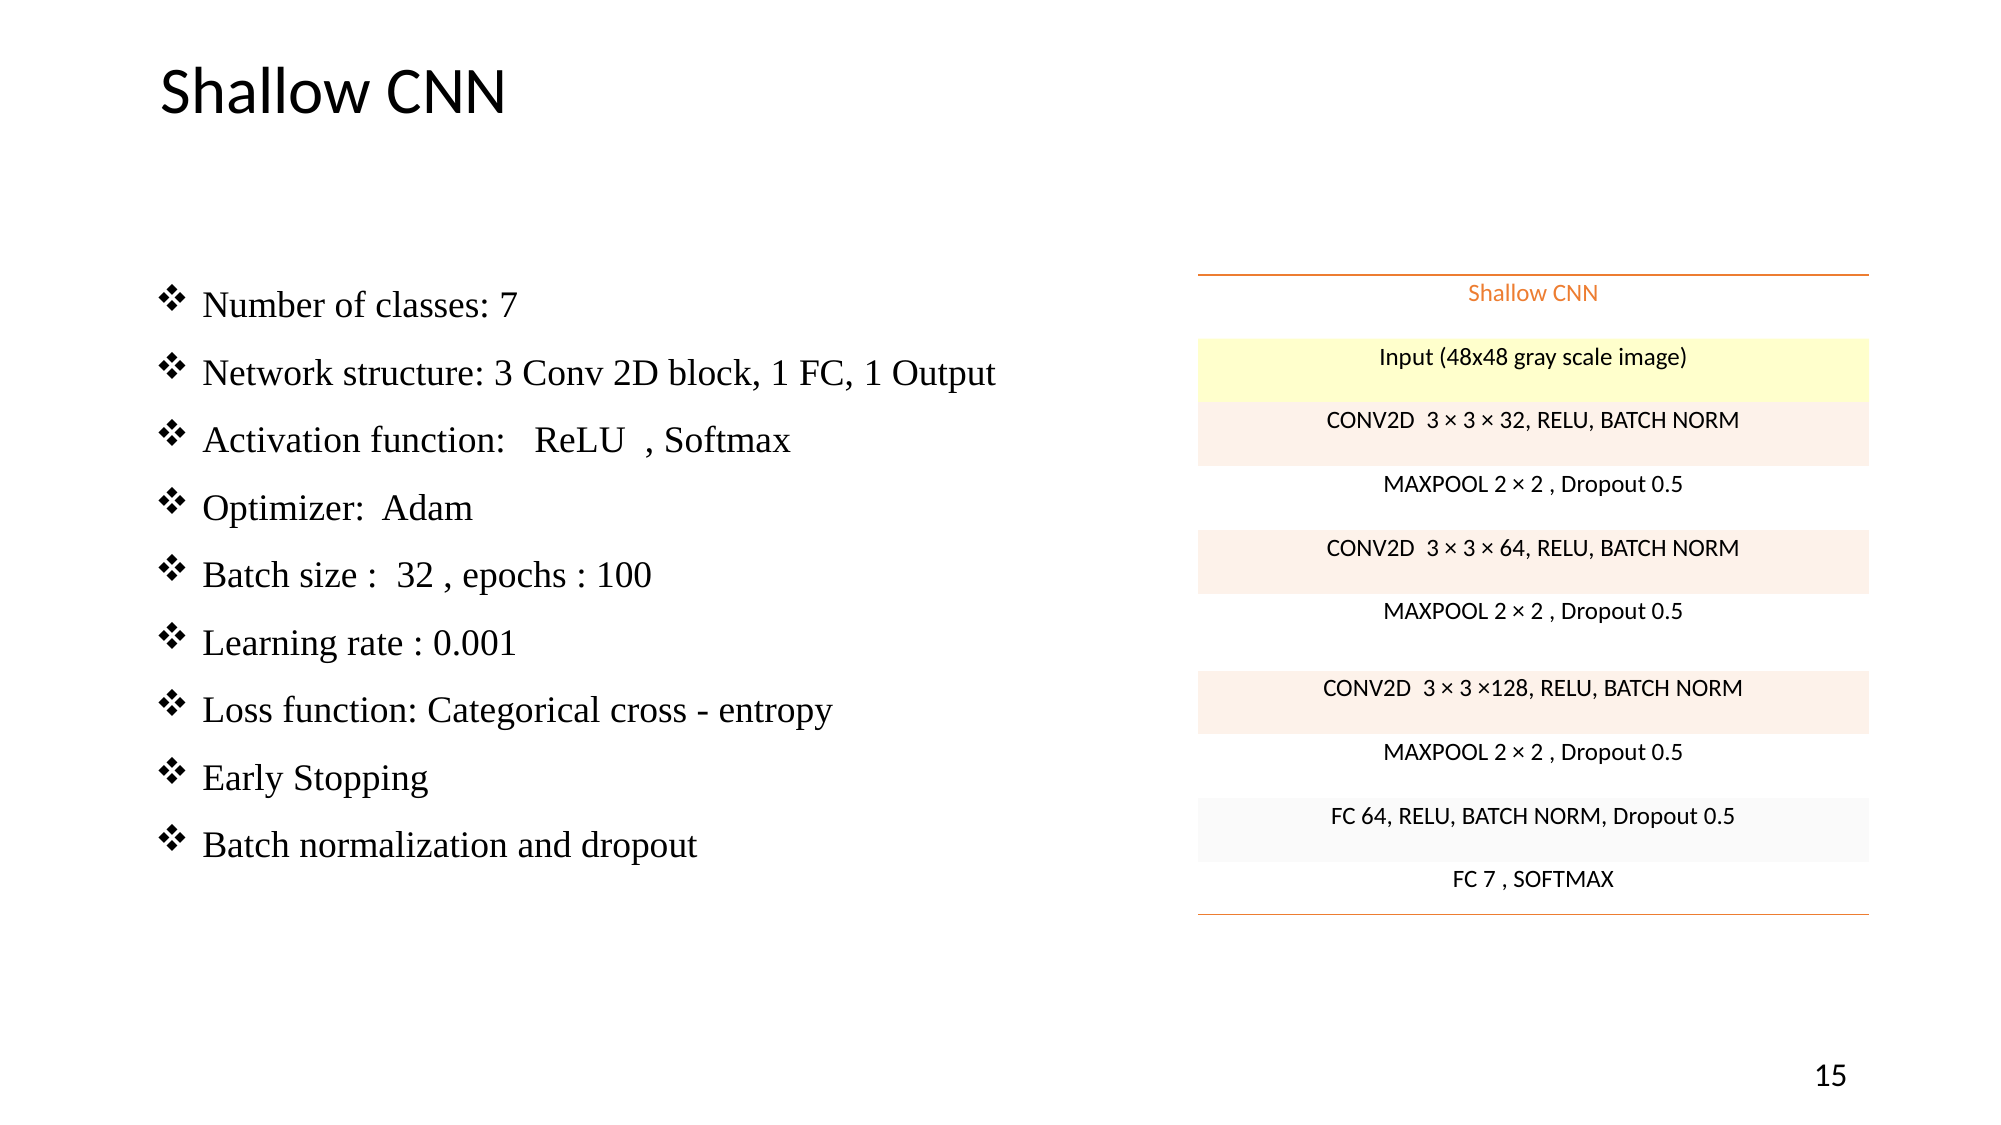

Shallow CNN
Number of classes: 7
Network structure: 3 Conv 2D block, 1 FC, 1 Output
Activation function:   ReLU  , Softmax
Optimizer:  Adam
Batch size :  32 , epochs : 100
Learning rate : 0.001
Loss function: Categorical cross - entropy
Early Stopping
Batch normalization and dropout
| Shallow CNN |
| --- |
| Input (48x48 gray scale image) |
| CONV2D 3 × 3 × 32, RELU, BATCH NORM |
| MAXPOOL 2 × 2 , Dropout 0.5 |
| CONV2D 3 × 3 × 64, RELU, BATCH NORM |
| MAXPOOL 2 × 2 , Dropout 0.5 |
| CONV2D 3 × 3 ×128, RELU, BATCH NORM |
| MAXPOOL 2 × 2 , Dropout 0.5 |
| FC 64, RELU, BATCH NORM, Dropout 0.5 |
| FC 7 , SOFTMAX |
15